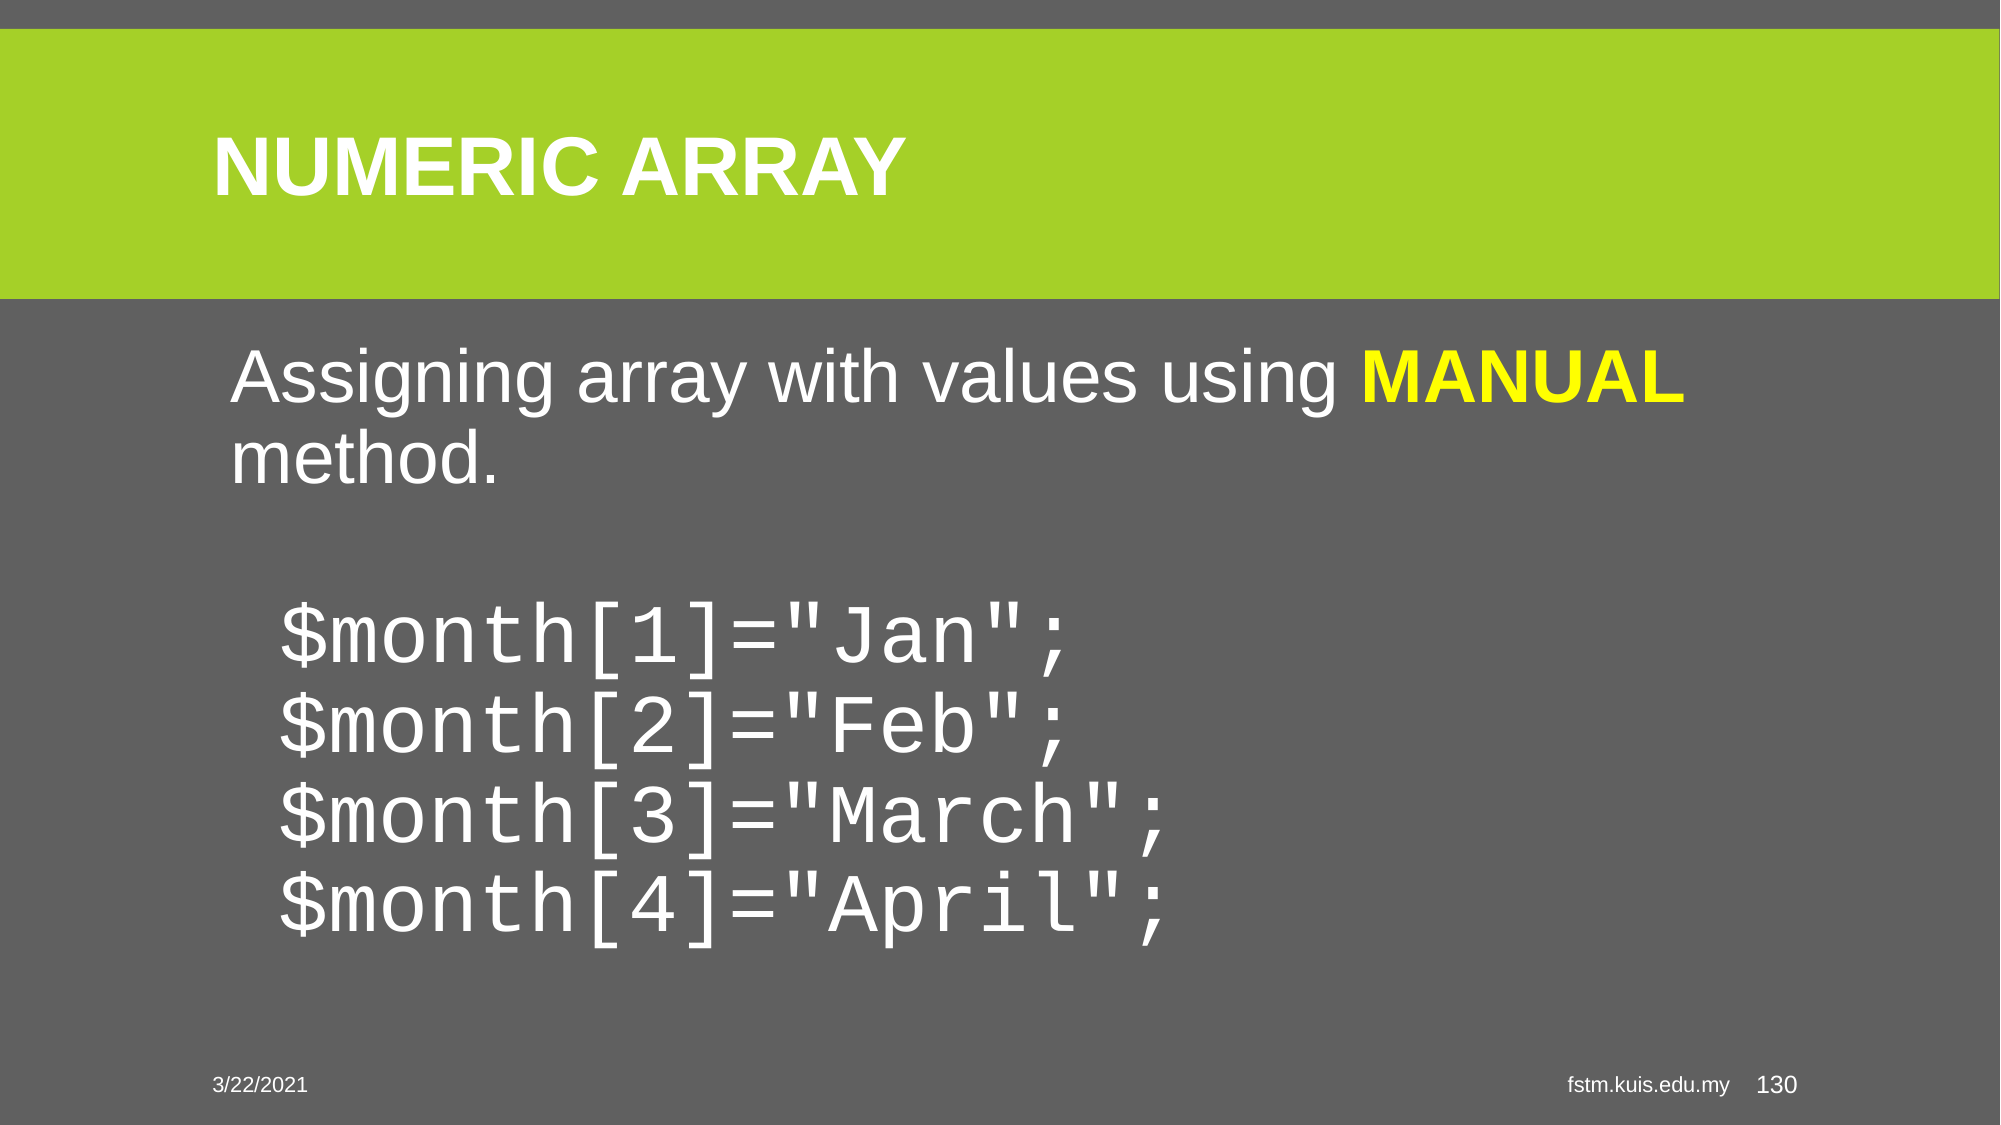

# NUMERIC ARRAY
Assigning array with values using MANUAL method.

$month[1]="Jan";
$month[2]="Feb";
$month[3]="March";
$month[4]="April";

3/22/2021
fstm.kuis.edu.my
130